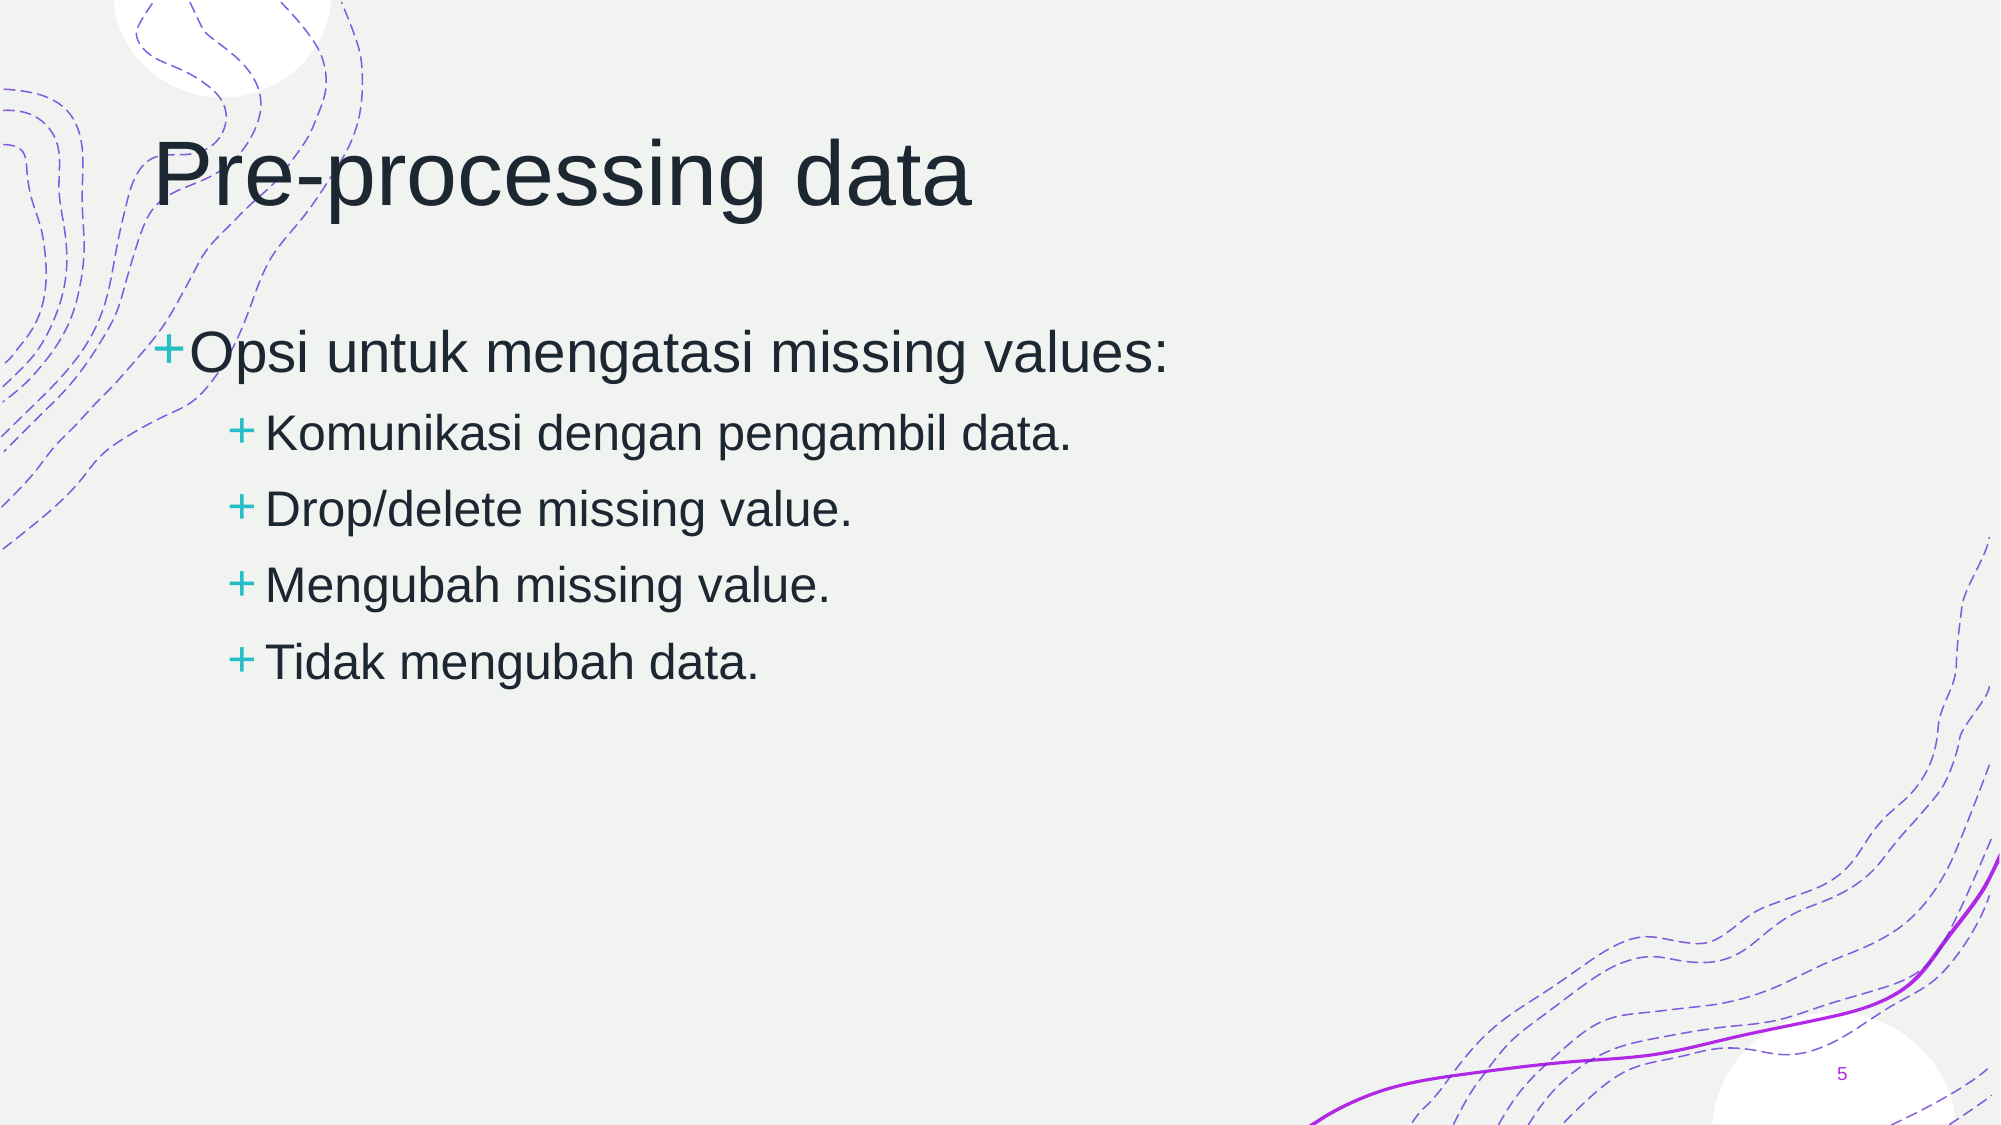

# Pre-processing data
Opsi untuk mengatasi missing values:
Komunikasi dengan pengambil data.
Drop/delete missing value.
Mengubah missing value.
Tidak mengubah data.

5